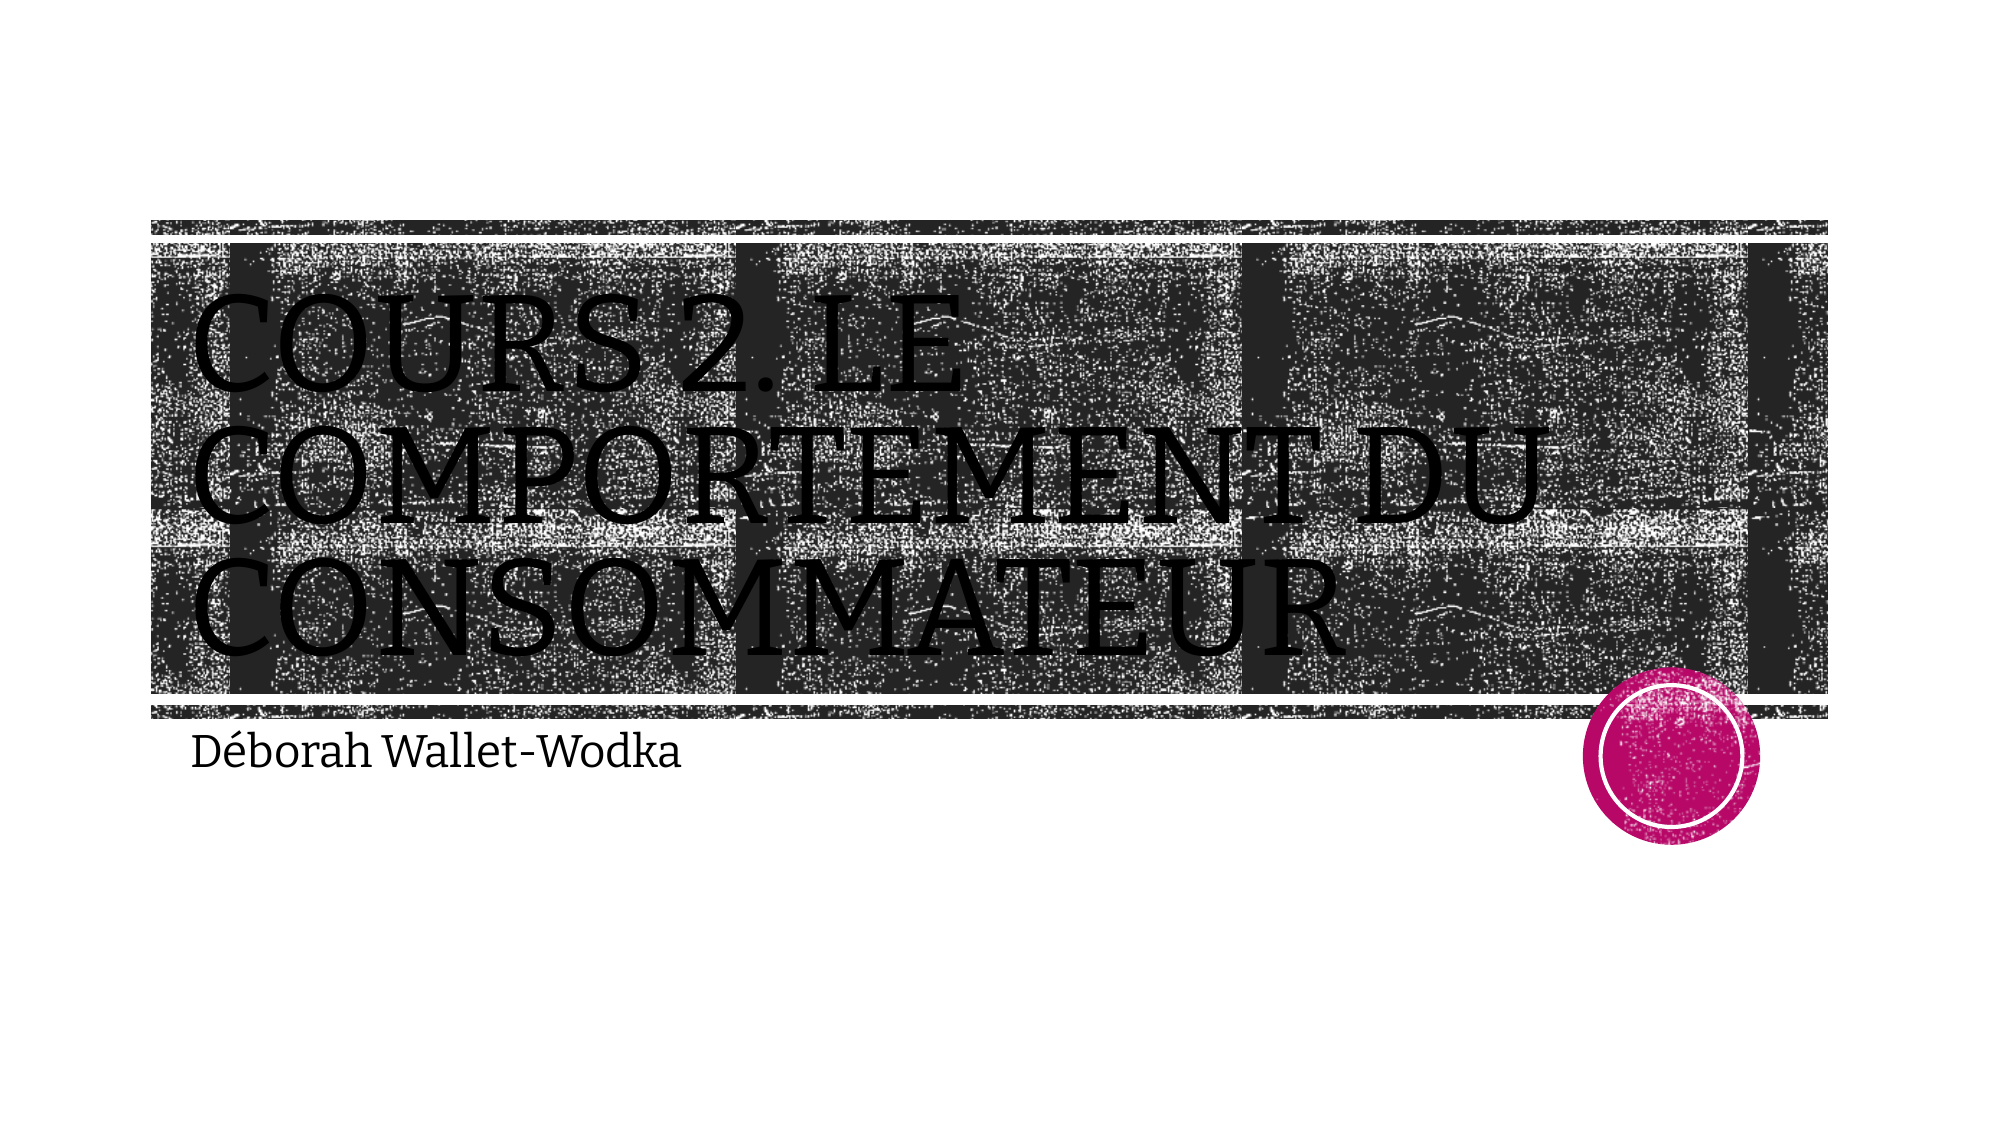

# Cours 2. Le comportement du consommateur
Déborah Wallet-Wodka